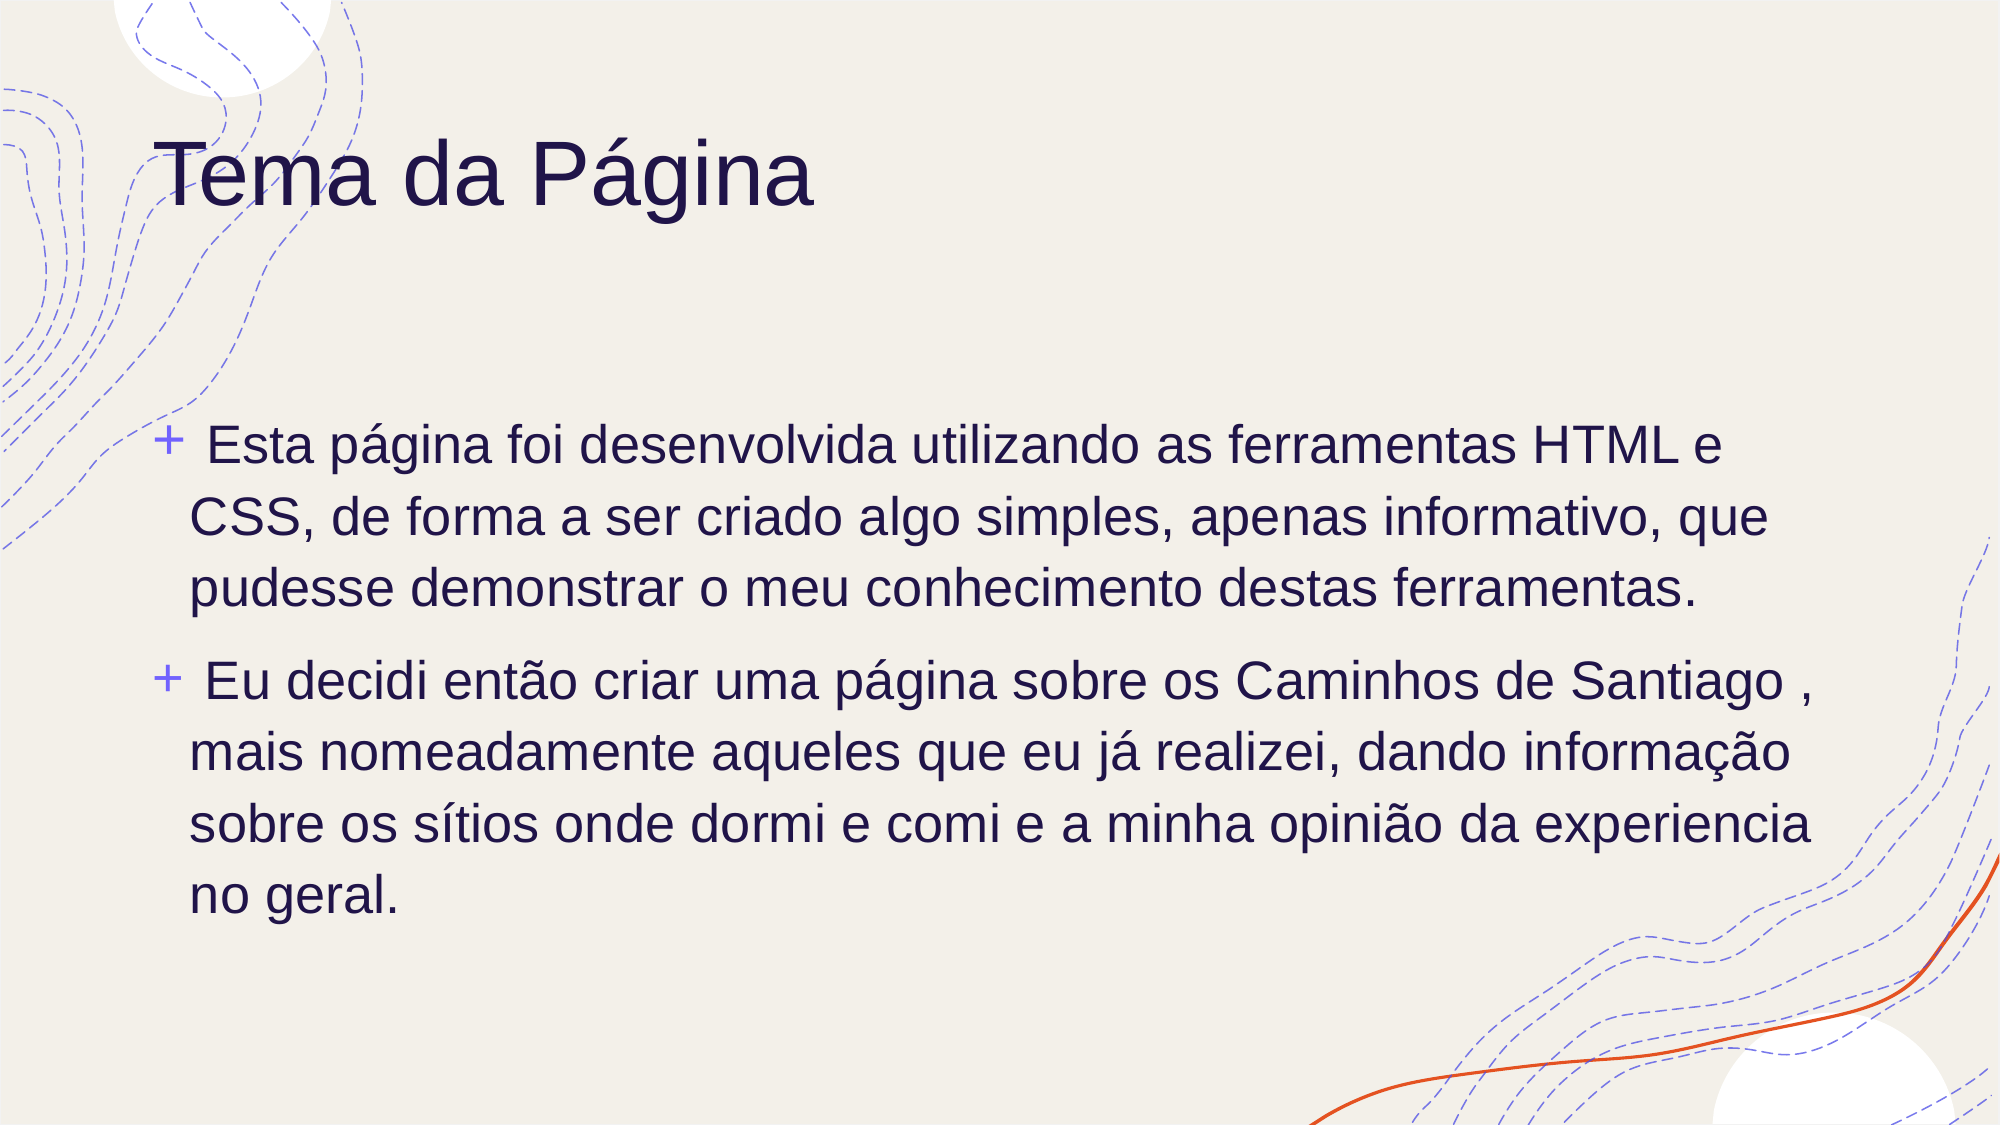

# Tema da Página

 Esta página foi desenvolvida utilizando as ferramentas HTML e CSS, de forma a ser criado algo simples, apenas informativo, que pudesse demonstrar o meu conhecimento destas ferramentas.
 Eu decidi então criar uma página sobre os Caminhos de Santiago , mais nomeadamente aqueles que eu já realizei, dando informação sobre os sítios onde dormi e comi e a minha opinião da experiencia no geral.